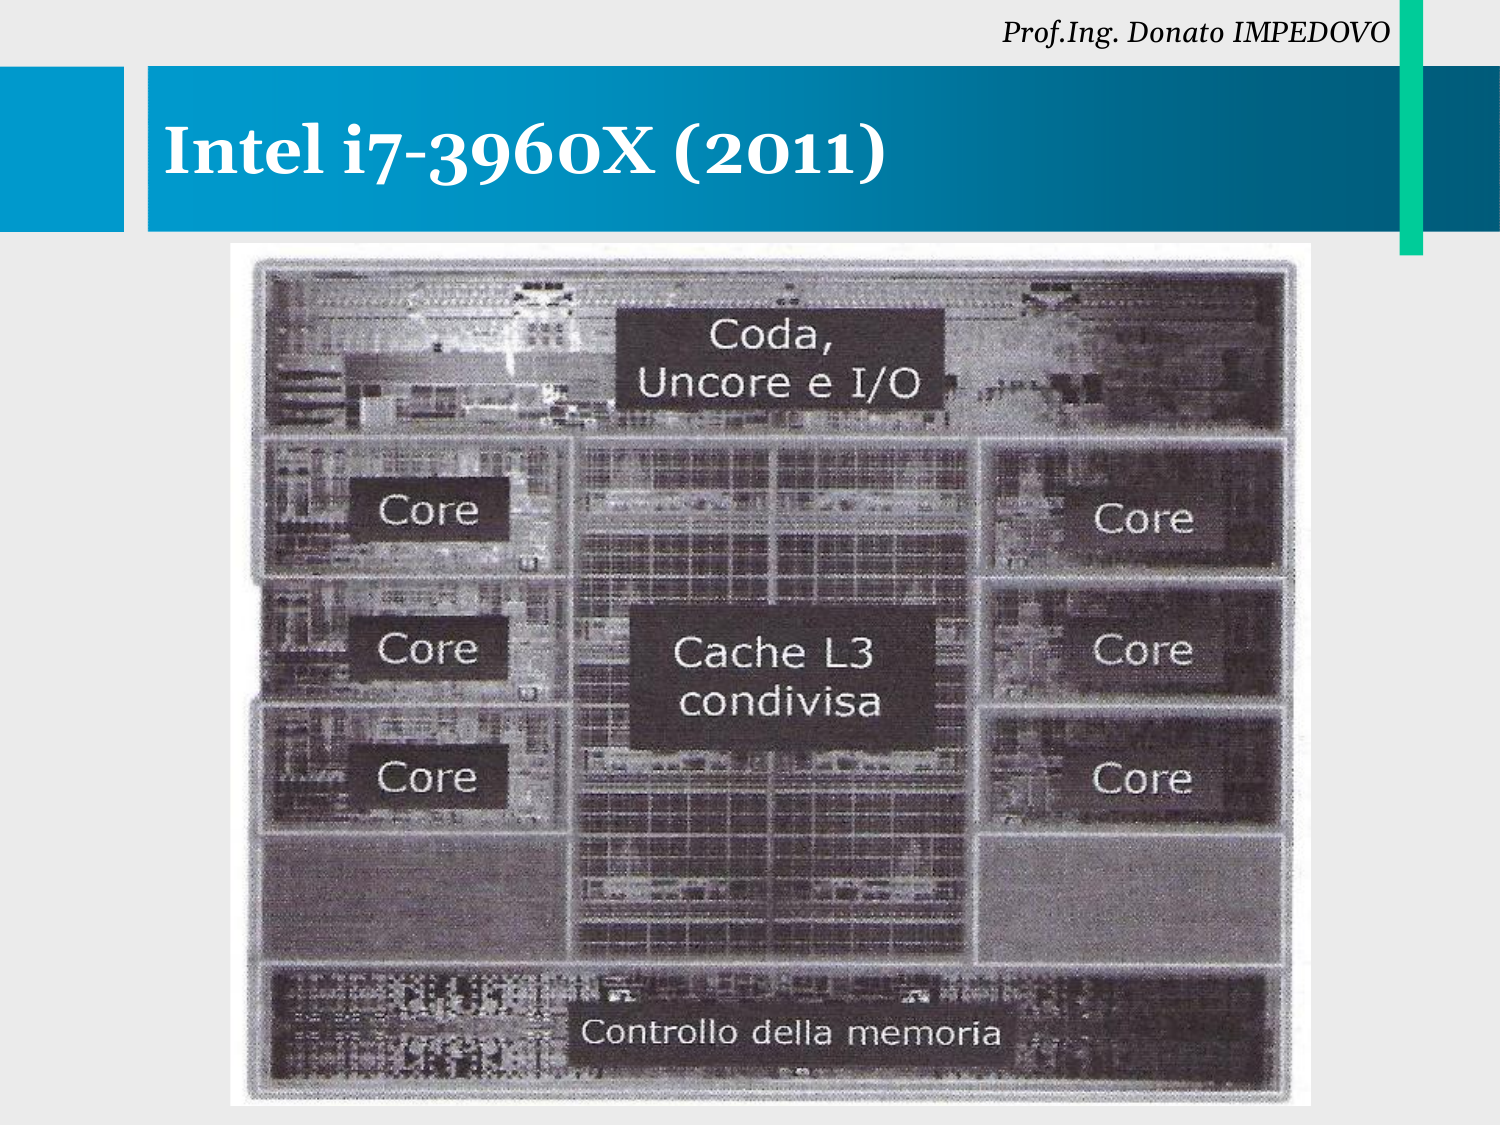

Prof.Ing. Donato IMPEDOVO
# Intel i7-3960X (2011)